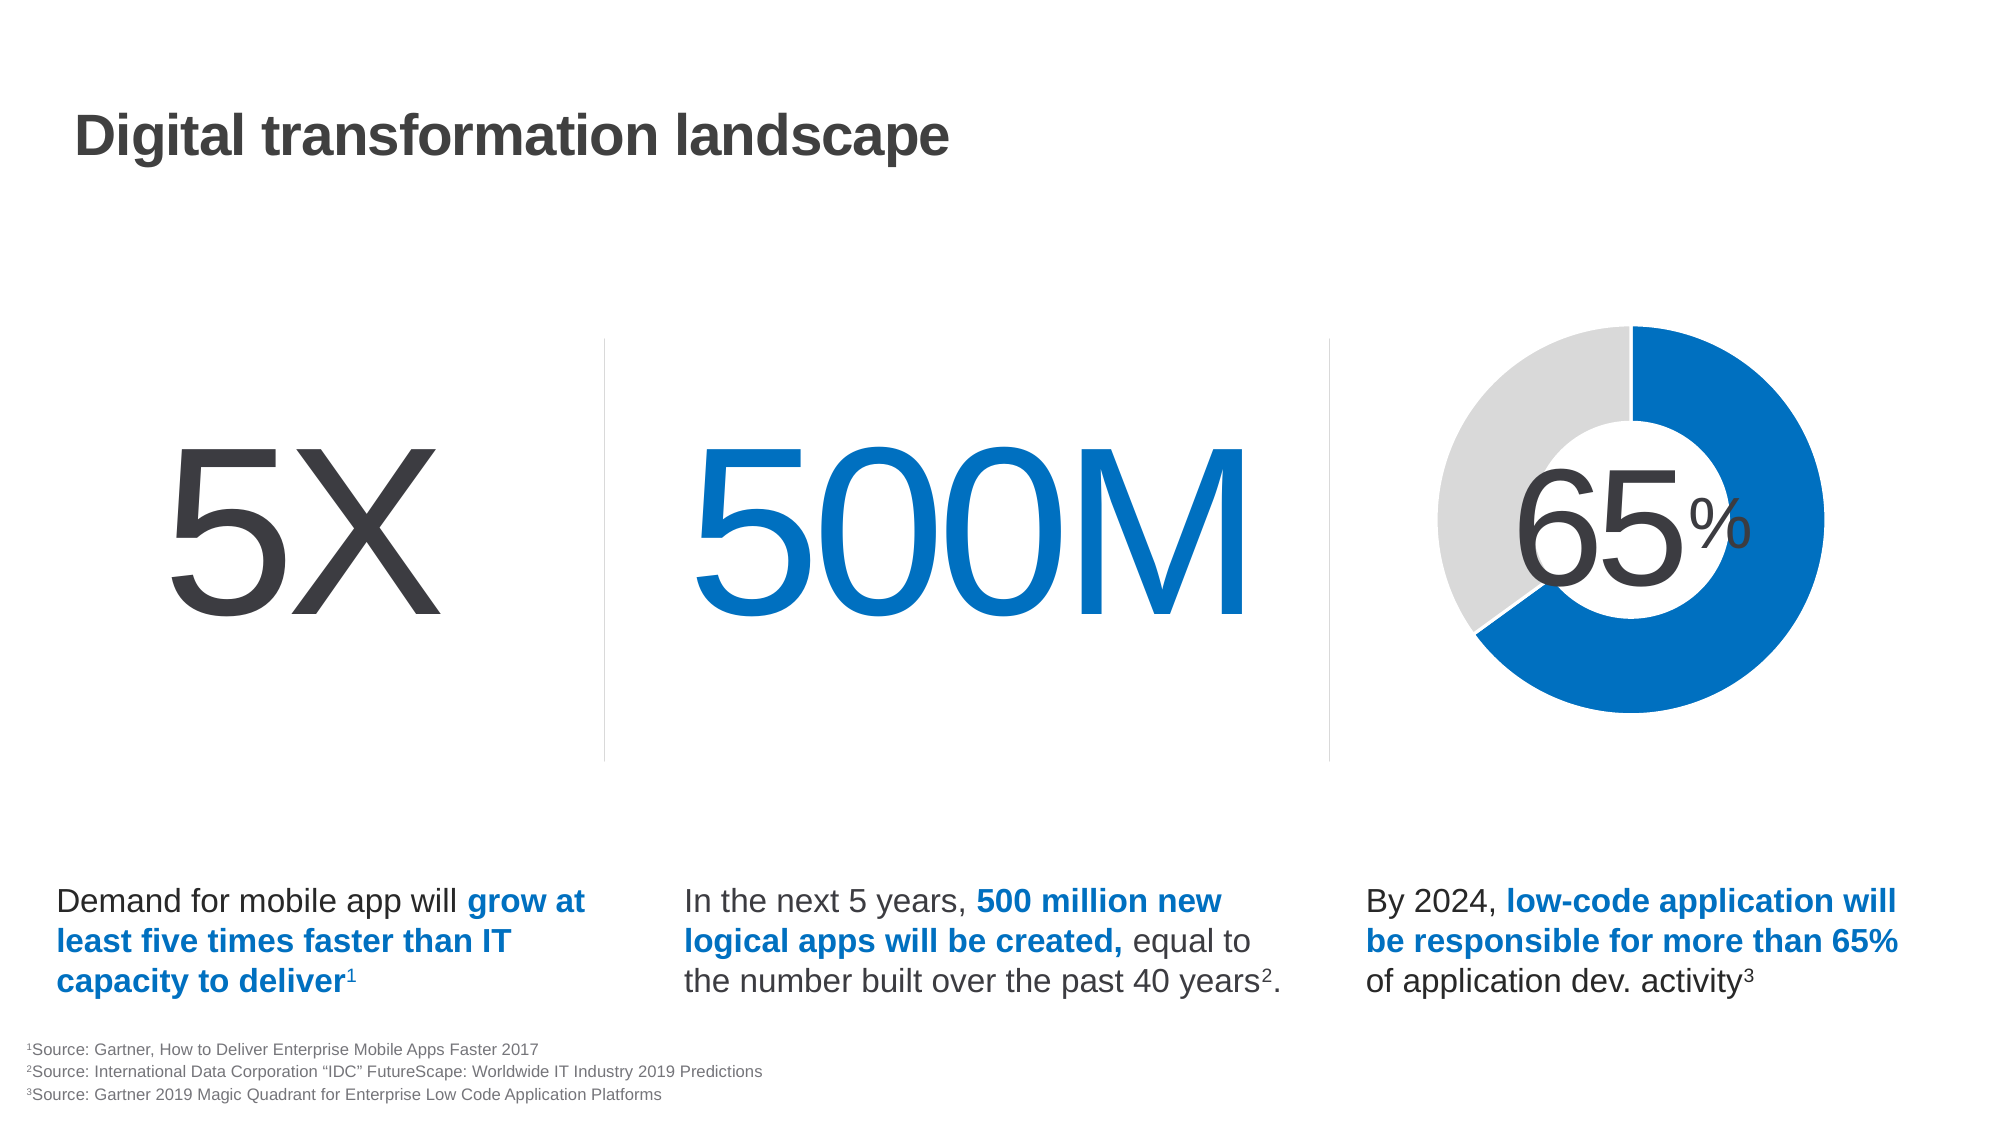

Digital transformation landscape

### Chart

| Category |
|---|

### Chart

| Category | Sales |
|---|---|
| Lo-Code | 65.0 |
| Traditional | 35.0 |
65%
By 2024, low-code application will be responsible for more than 65% of application dev. activity3
5X
Demand for mobile app will grow at least five times faster than IT capacity to deliver1
500M
In the next 5 years, 500 million new logical apps will be created, equal to the number built over the past 40 years2.
1Source: Gartner, How to Deliver Enterprise Mobile Apps Faster 2017
2Source: International Data Corporation “IDC” FutureScape: Worldwide IT Industry 2019 Predictions
3Source: Gartner 2019 Magic Quadrant for Enterprise Low Code Application Platforms